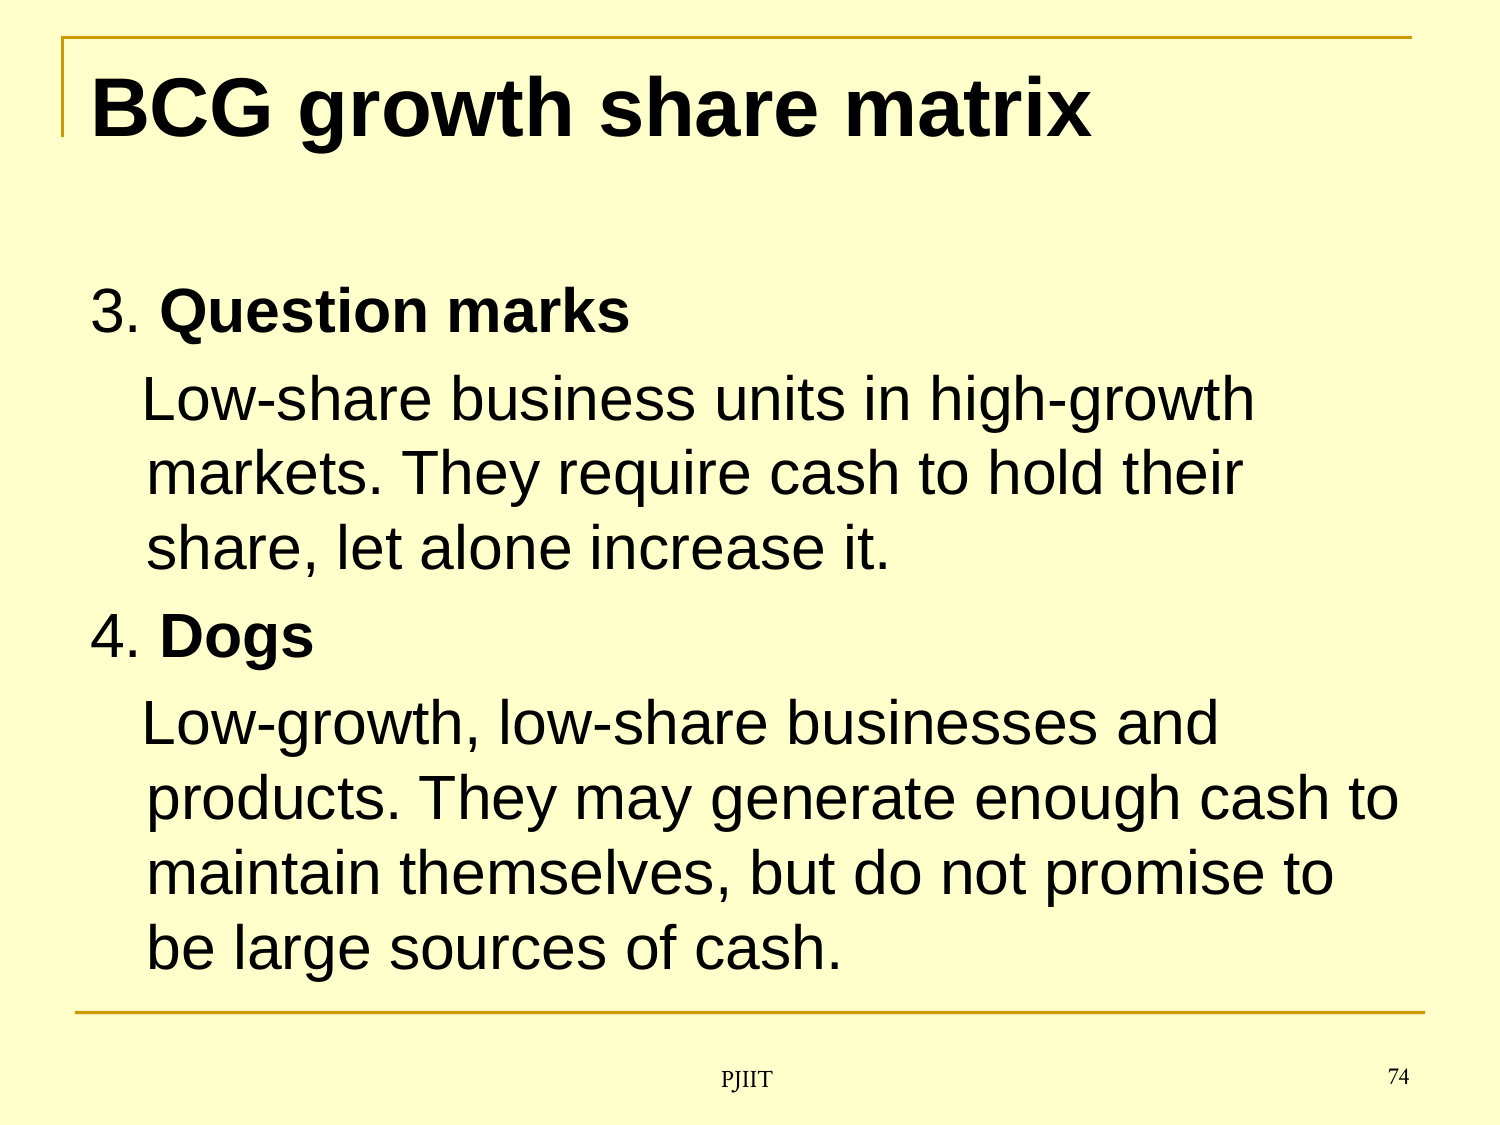

# BCG growth share matrix
3. Question marks
   Low-share business units in high-growth markets. They require cash to hold their share, let alone increase it.
4. Dogs
   Low-growth, low-share businesses and products. They may generate enough cash to maintain themselves, but do not promise to be large sources of cash.
74
PJIIT